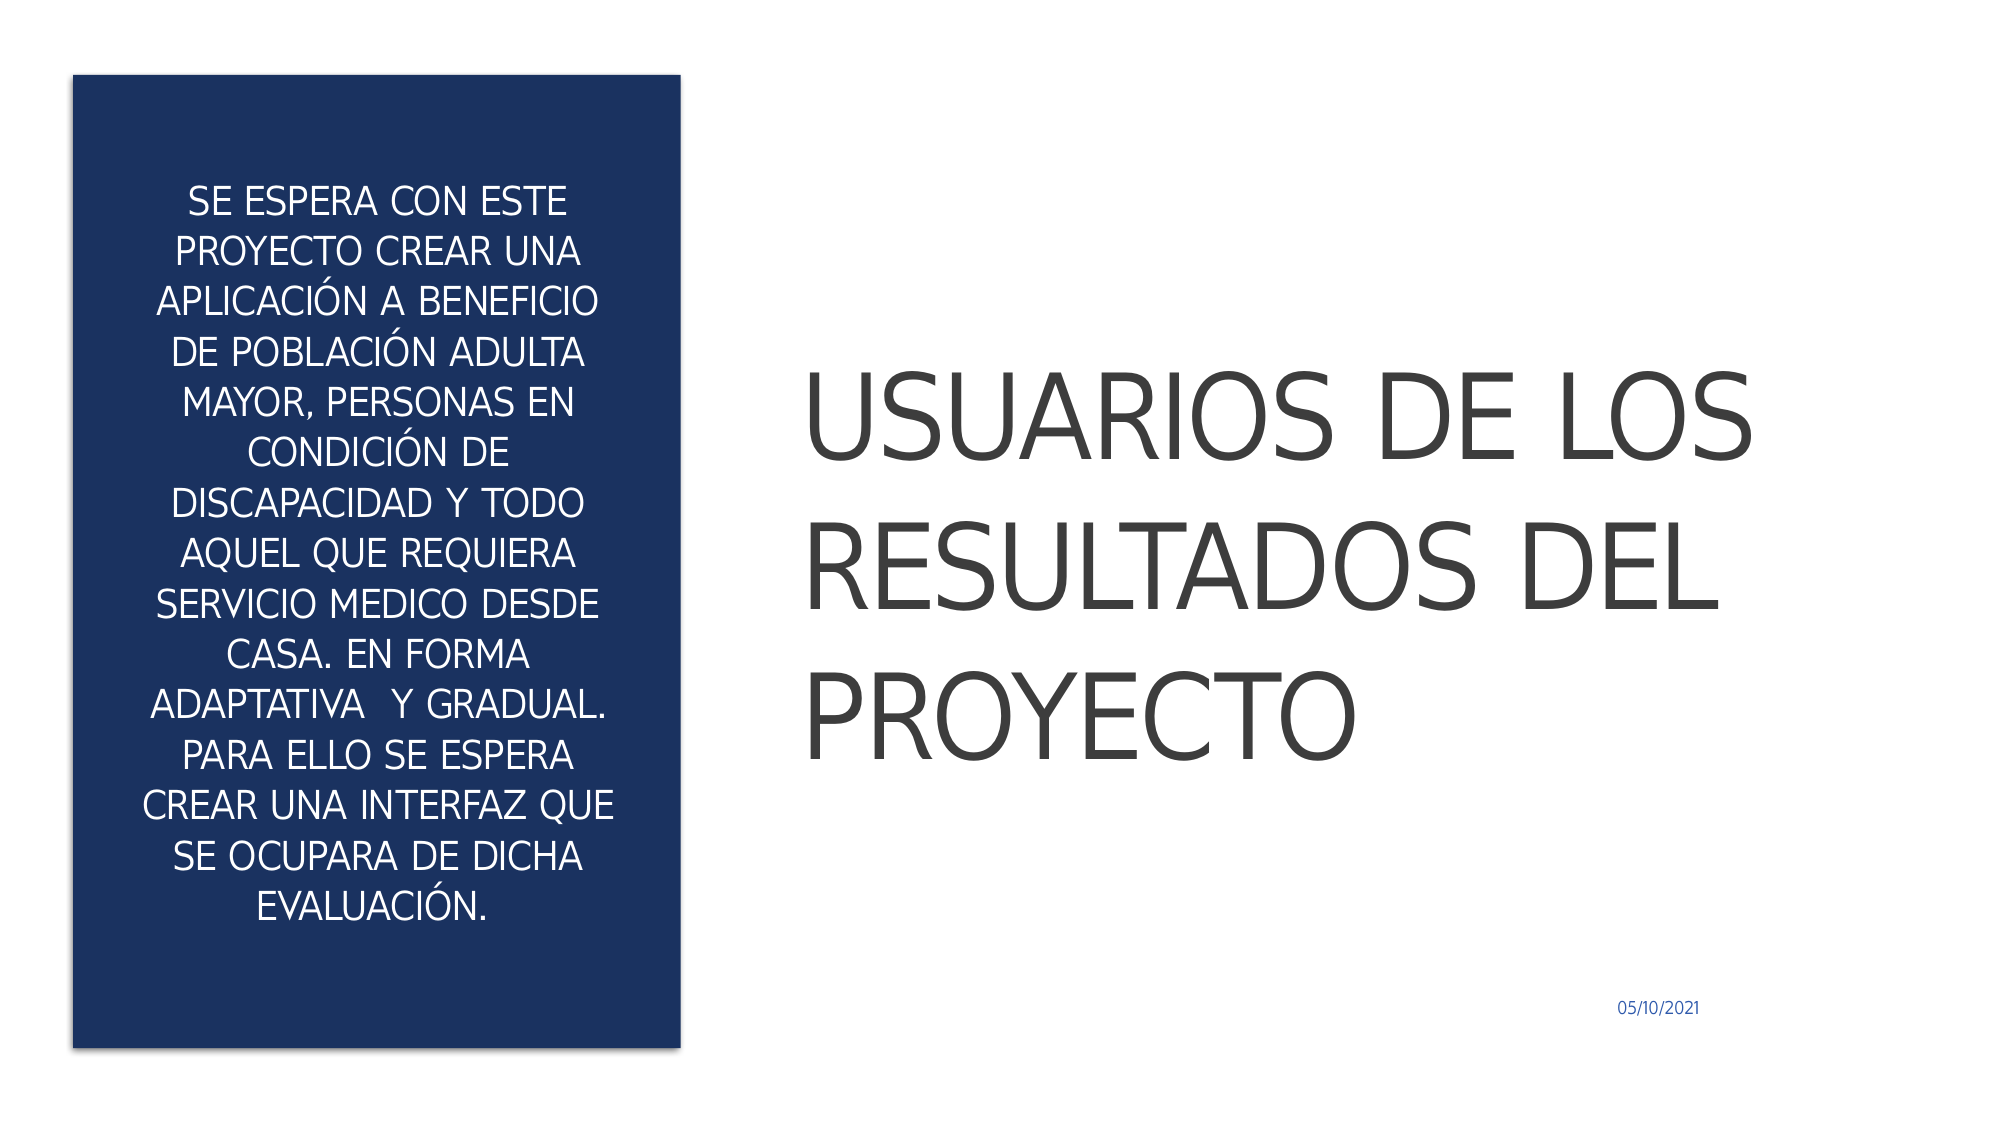

# Usuarios de los resultados del proyecto
Se espera con este proyecto crear una aplicación a beneficio de población adulta mayor, personas en condición de discapacidad y todo aquel que requiera servicio medico desde casa. En forma adaptativa  y gradual. Para ello se espera crear una interfaz que se ocupara de dicha evaluación.

05/10/2021